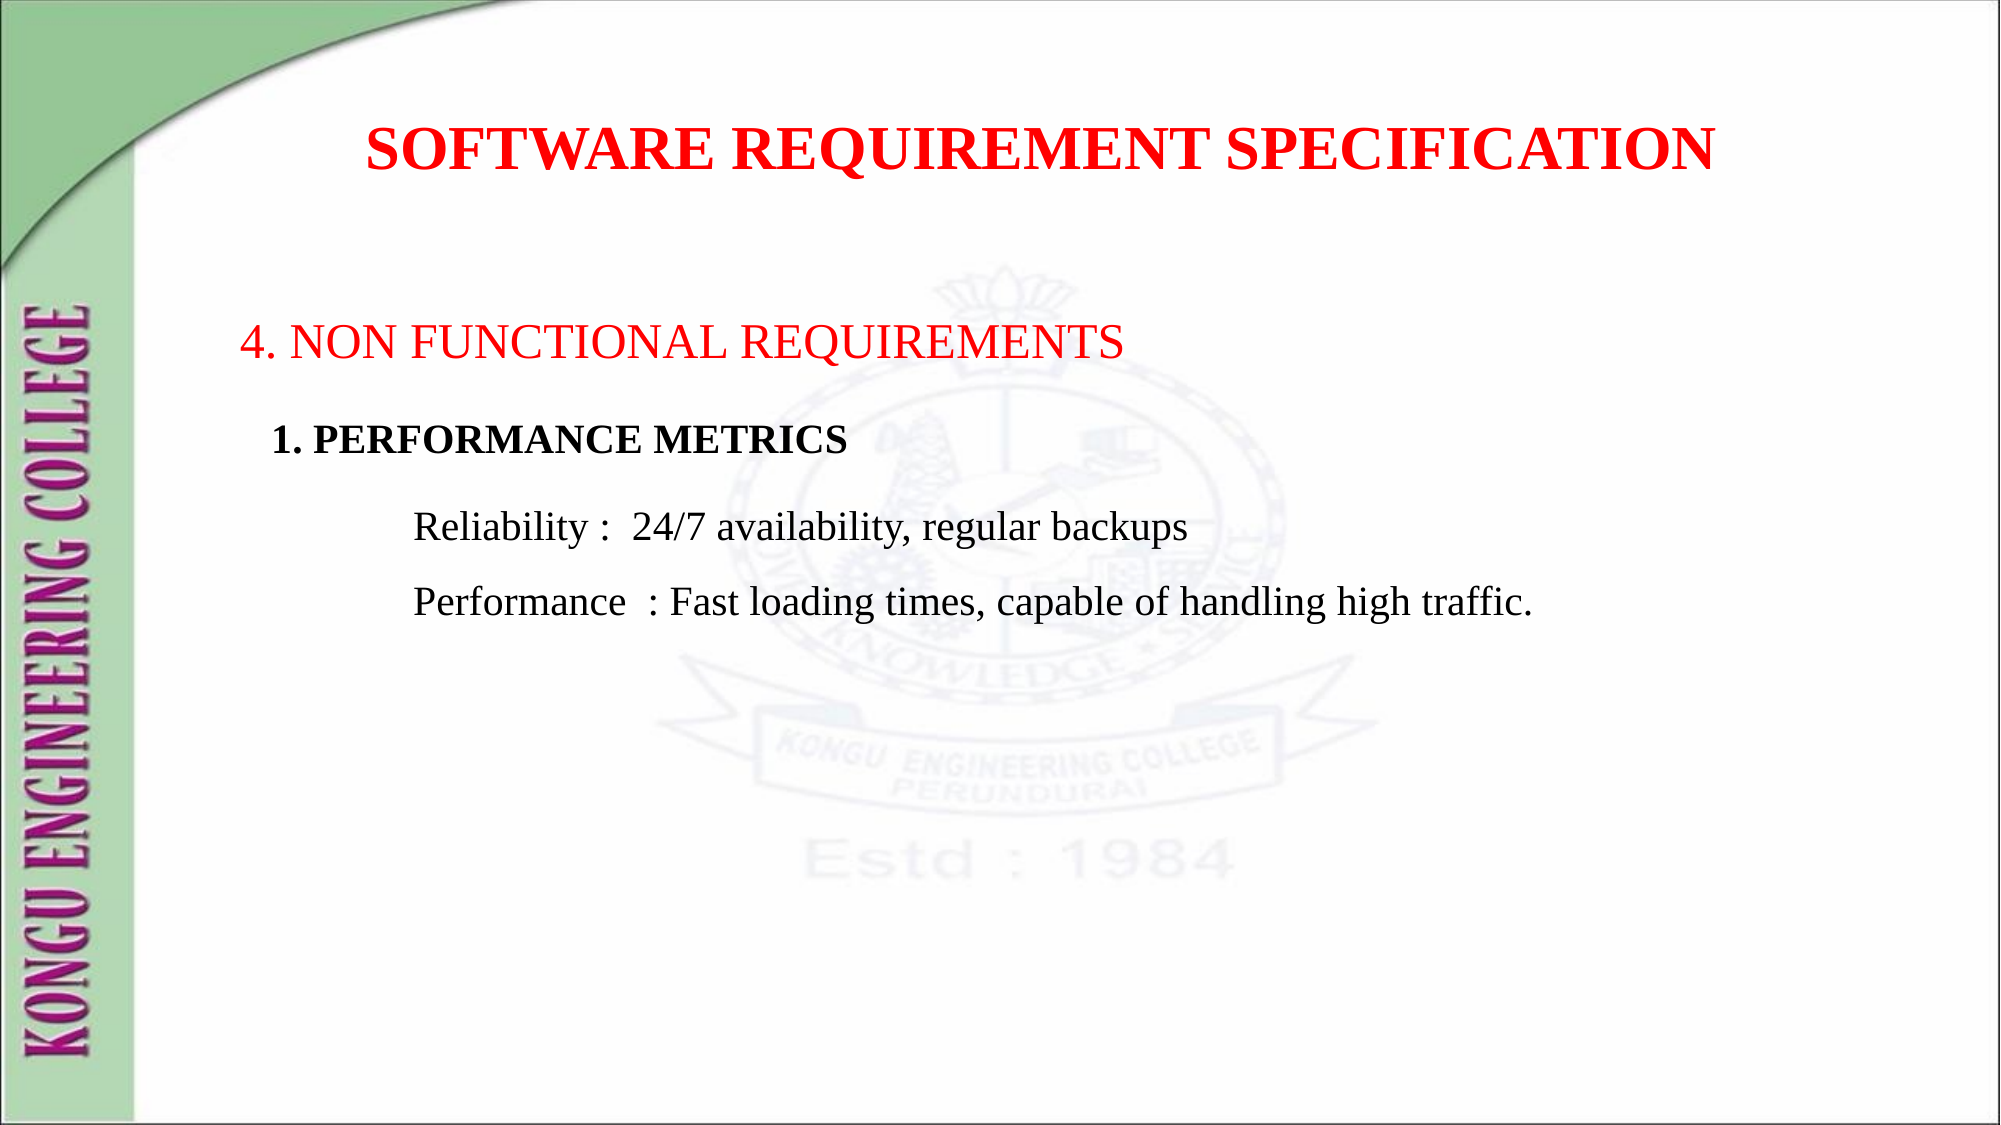

# SOFTWARE REQUIREMENT SPECIFICATION
NON FUNCTIONAL REQUIREMENTS
   1. PERFORMANCE METRICS
	Reliability :  24/7 availability, regular backups
	Performance  : Fast loading times, capable of handling high traffic.